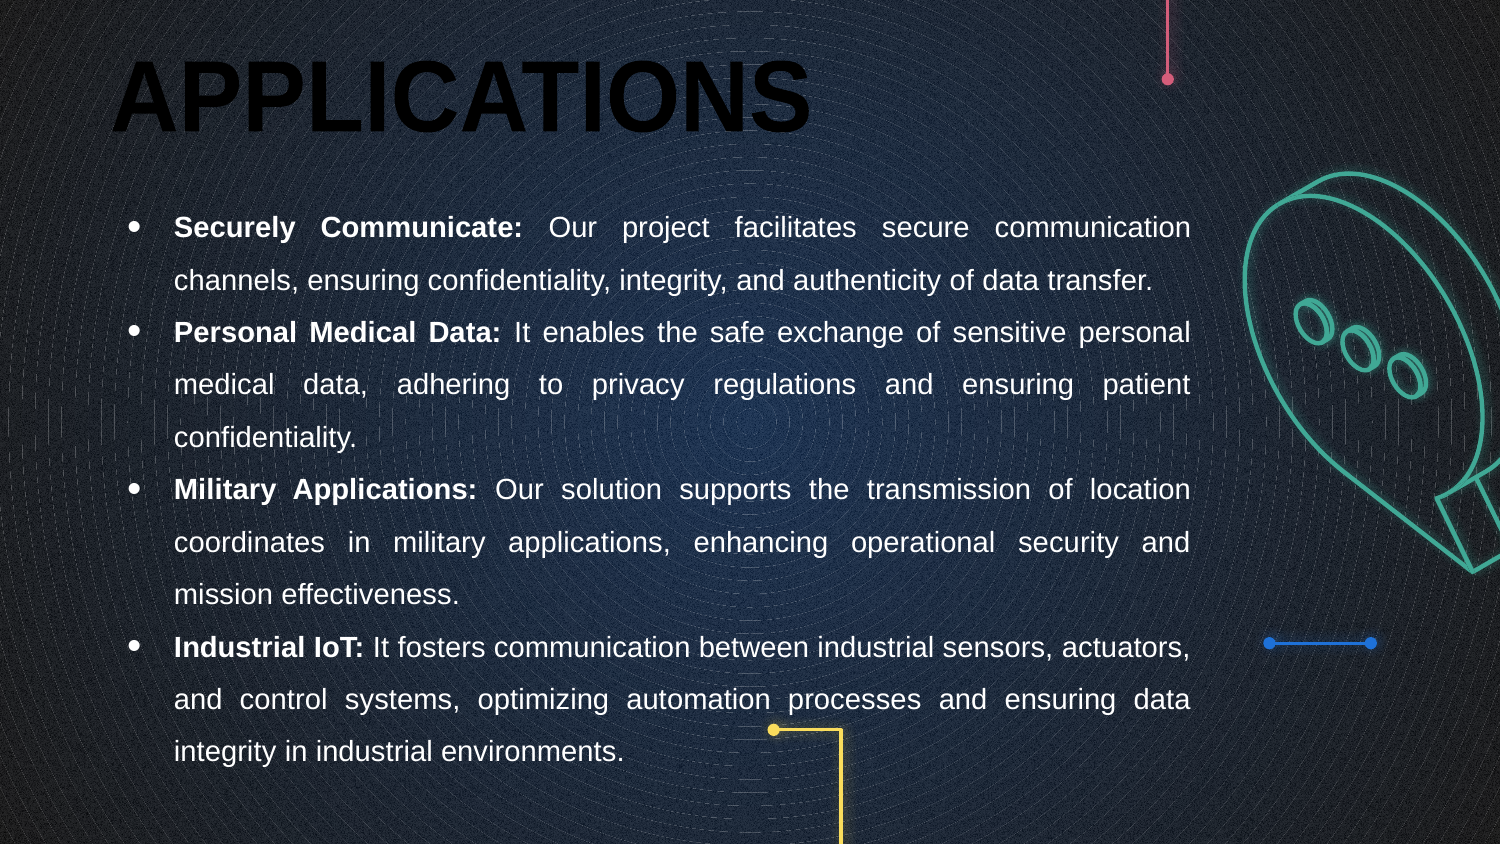

APPLICATIONS
Securely Communicate: Our project facilitates secure communication channels, ensuring confidentiality, integrity, and authenticity of data transfer.
Personal Medical Data: It enables the safe exchange of sensitive personal medical data, adhering to privacy regulations and ensuring patient confidentiality.
Military Applications: Our solution supports the transmission of location coordinates in military applications, enhancing operational security and mission effectiveness.
Industrial IoT: It fosters communication between industrial sensors, actuators, and control systems, optimizing automation processes and ensuring data integrity in industrial environments.